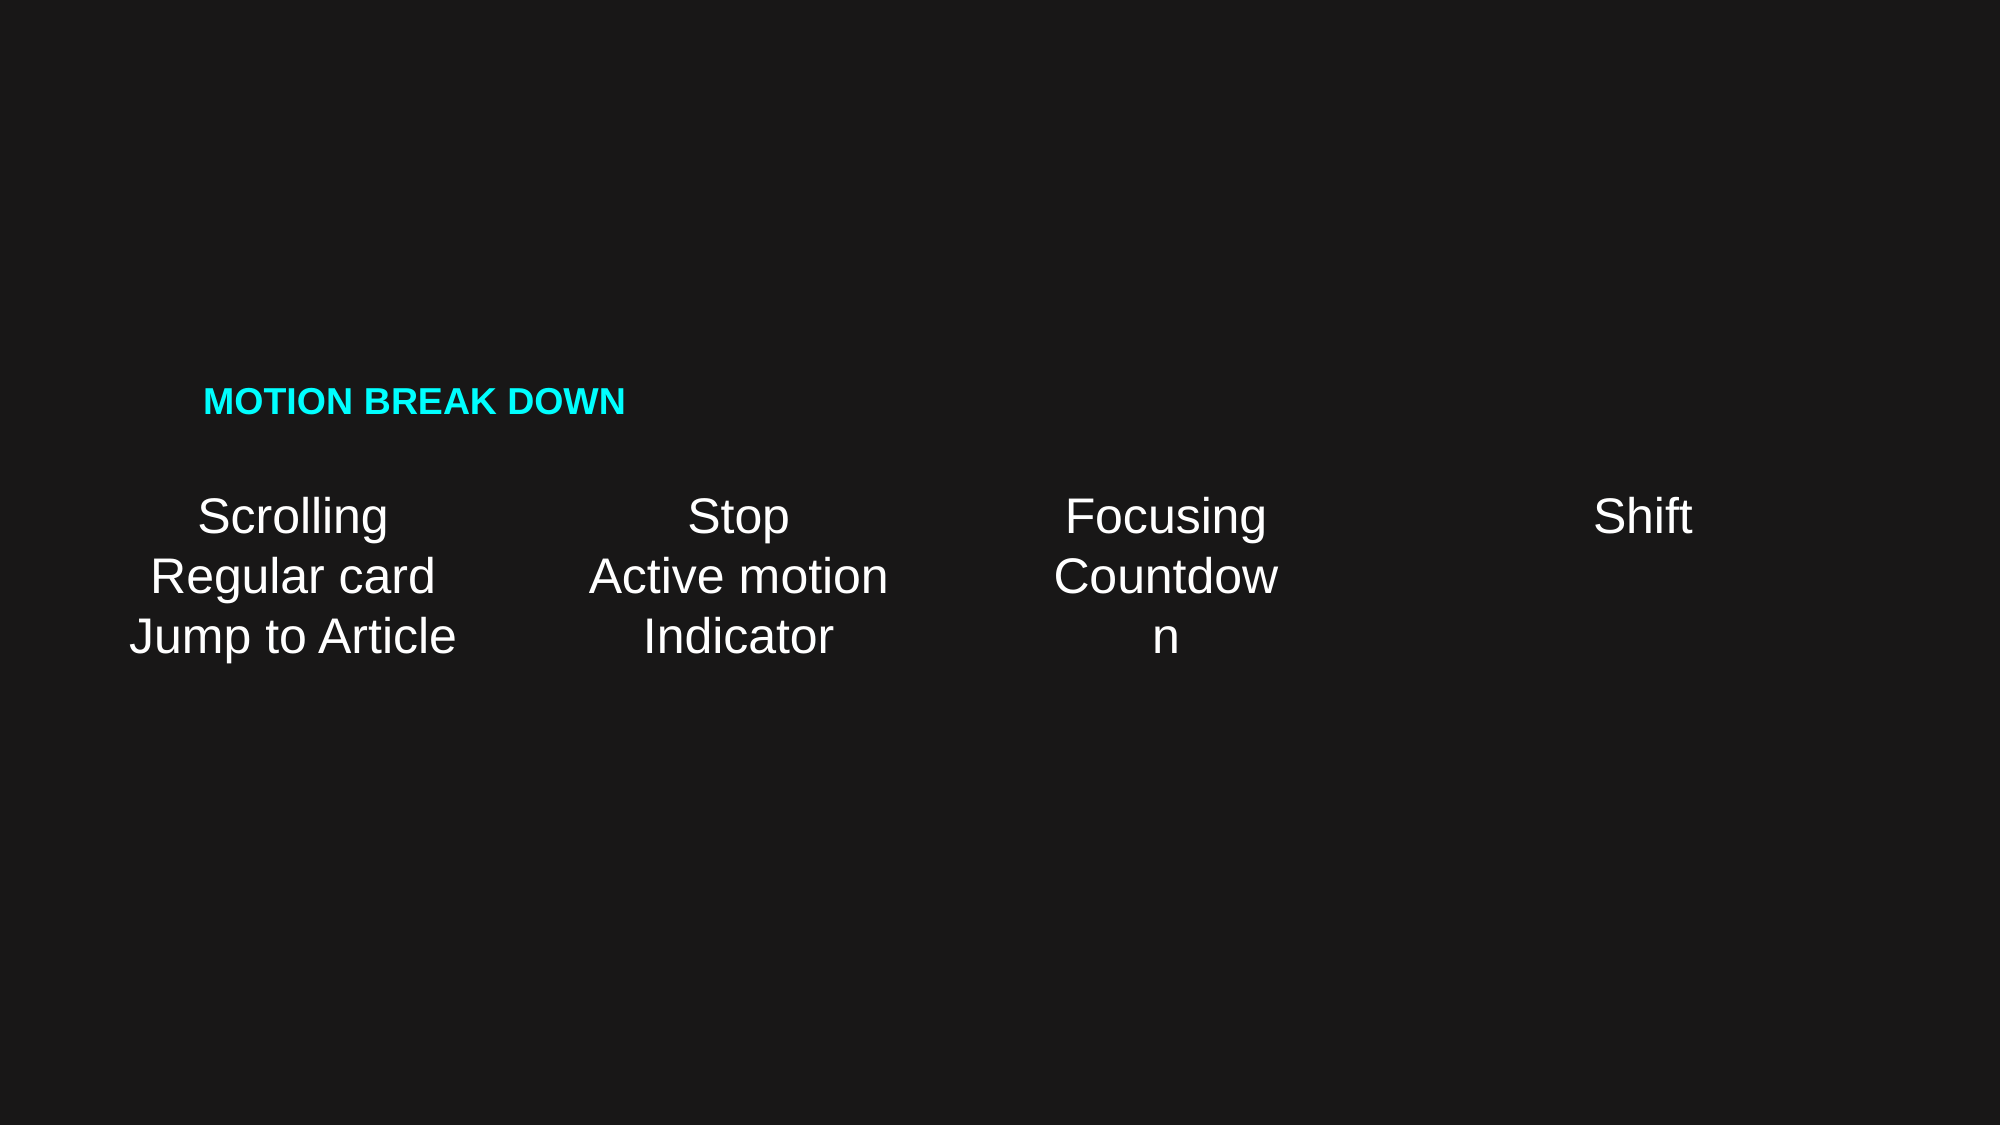

MOTION BREAK DOWN
Shift
Focusing
Countdown
Stop
Active motion
Indicator
Scrolling
Regular card
Jump to Article